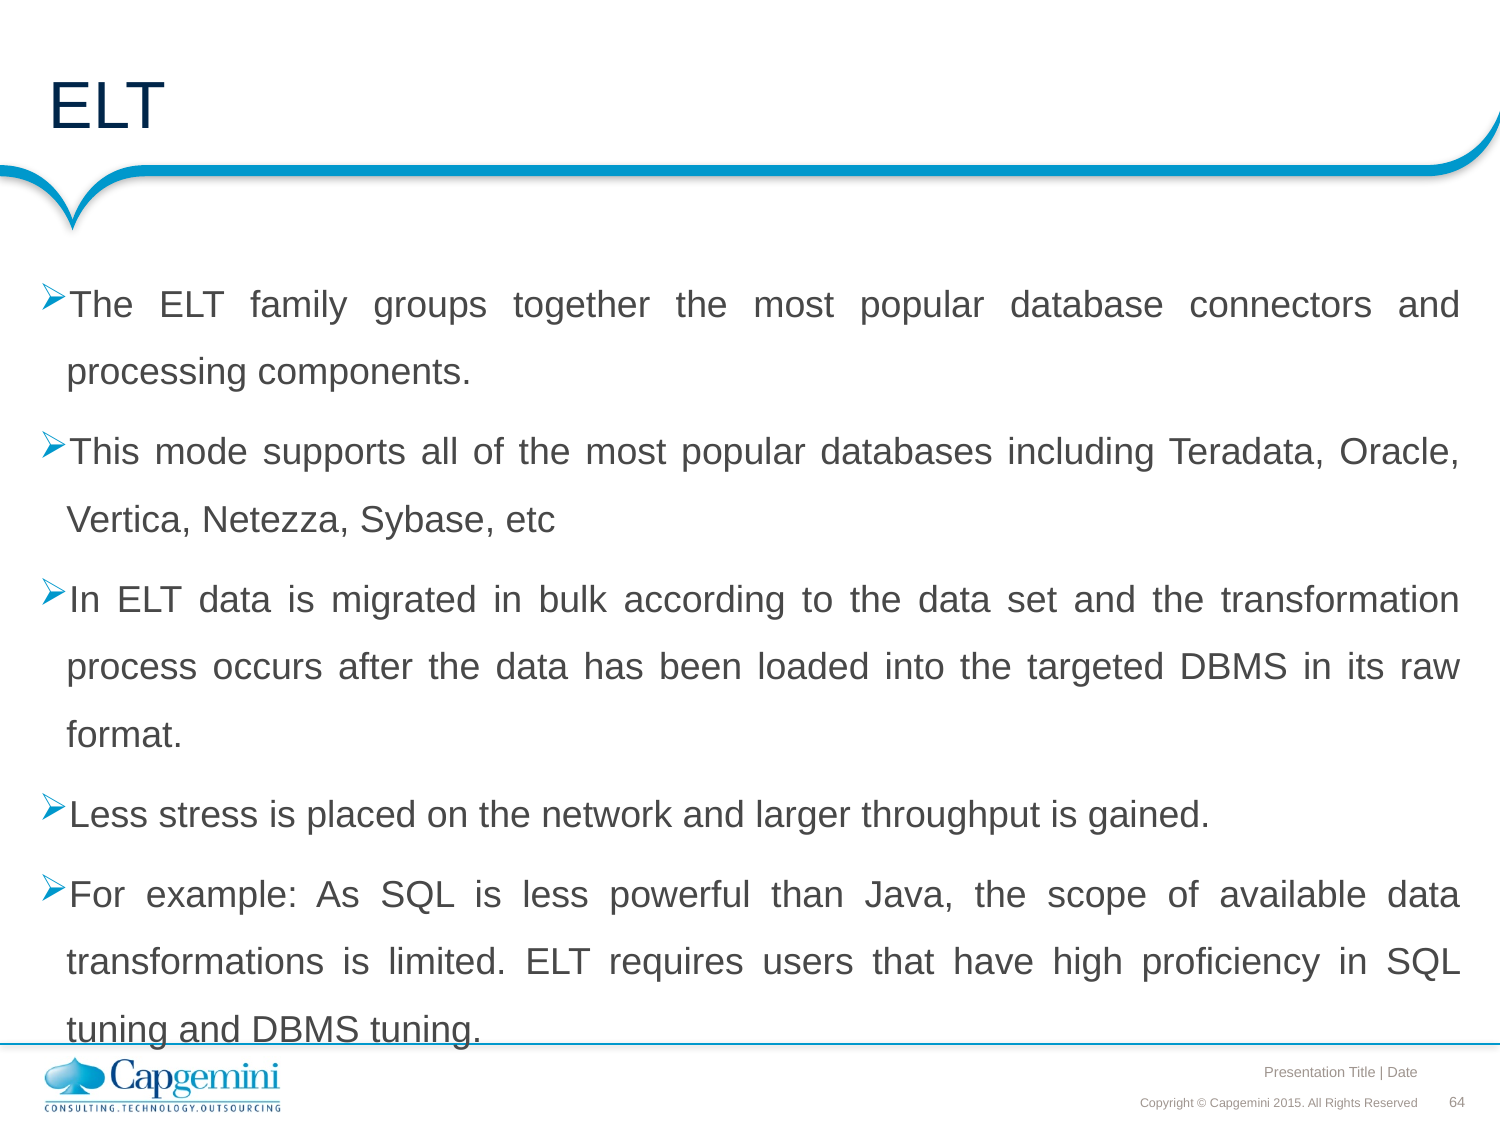

# ELT
The ELT family groups together the most popular database connectors and processing components.
This mode supports all of the most popular databases including Teradata, Oracle, Vertica, Netezza, Sybase, etc
In ELT data is migrated in bulk according to the data set and the transformation process occurs after the data has been loaded into the targeted DBMS in its raw format.
Less stress is placed on the network and larger throughput is gained.
For example: As SQL is less powerful than Java, the scope of available data transformations is limited. ELT requires users that have high proficiency in SQL tuning and DBMS tuning.